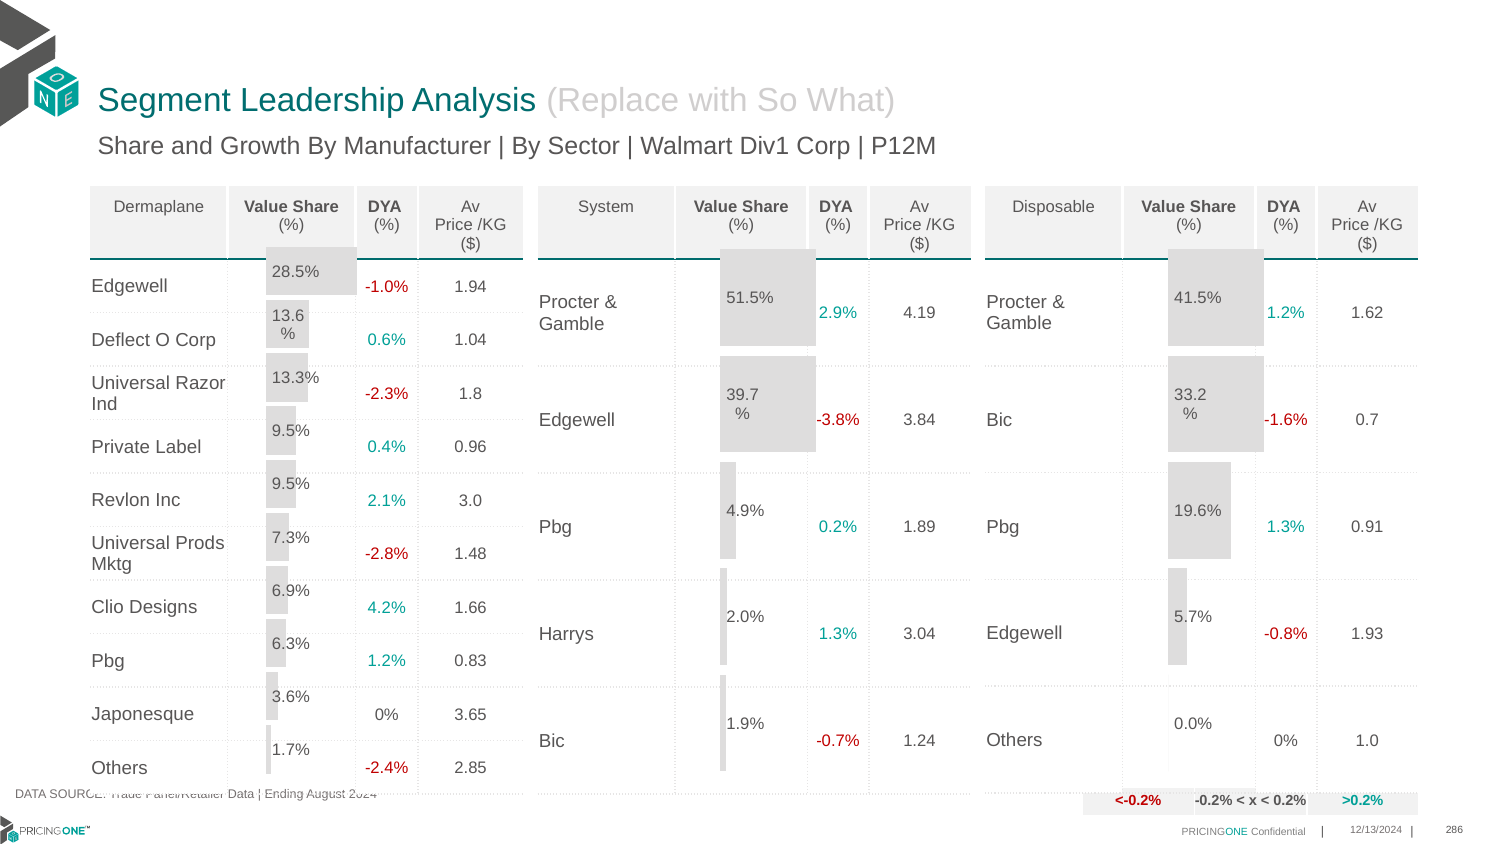

# Segment Leadership Analysis (Replace with So What)
Share and Growth By Manufacturer | By Sector | Walmart Div1 Corp | P12M
| System | Value Share (%) | DYA (%) | Av Price /KG ($) |
| --- | --- | --- | --- |
| Procter & Gamble |  | 2.9% | 4.19 |
| Edgewell |  | -3.8% | 3.84 |
| Pbg |  | 0.2% | 1.89 |
| Harrys |  | 1.3% | 3.04 |
| Bic |  | -0.7% | 1.24 |
| Dermaplane | Value Share (%) | DYA (%) | Av Price /KG ($) |
| --- | --- | --- | --- |
| Edgewell |  | -1.0% | 1.94 |
| Deflect O Corp |  | 0.6% | 1.04 |
| Universal Razor Ind |  | -2.3% | 1.8 |
| Private Label |  | 0.4% | 0.96 |
| Revlon Inc |  | 2.1% | 3.0 |
| Universal Prods Mktg |  | -2.8% | 1.48 |
| Clio Designs |  | 4.2% | 1.66 |
| Pbg |  | 1.2% | 0.83 |
| Japonesque |  | 0% | 3.65 |
| Others |  | -2.4% | 2.85 |
| Disposable | Value Share (%) | DYA (%) | Av Price /KG ($) |
| --- | --- | --- | --- |
| Procter & Gamble |  | 1.2% | 1.62 |
| Bic |  | -1.6% | 0.7 |
| Pbg |  | 1.3% | 0.91 |
| Edgewell |  | -0.8% | 1.93 |
| Others |  | 0% | 1.0 |

### Chart

| Category | Walmart Div1 Corp | Dermaplane |
|---|---|
|  | 0.2846855401181102 |

### Chart

| Category | Walmart Div1 Corp | System |
|---|---|
|  | 0.5151845838857451 |

### Chart

| Category | Walmart Div1 Corp | Disposable |
|---|---|
|  | 0.4150692793336797 |
DATA SOURCE: Trade Panel/Retailer Data | Ending August 2024
| <-0.2% | -0.2% < x < 0.2% | >0.2% |
| --- | --- | --- |

12/13/2024
286